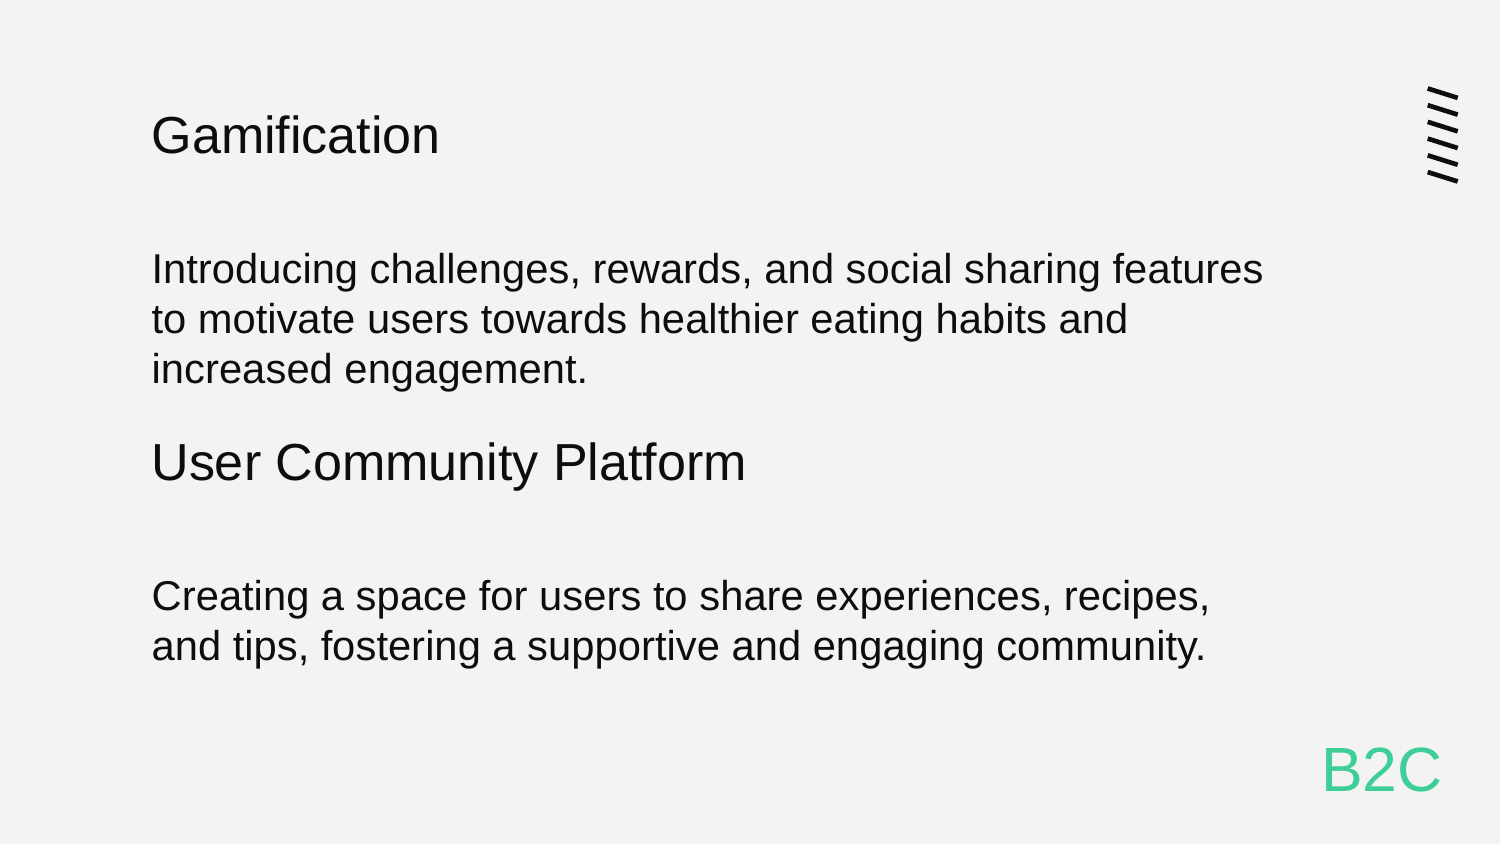

# Gamification
Introducing challenges, rewards, and social sharing features to motivate users towards healthier eating habits and increased engagement.
User Community Platform
Creating a space for users to share experiences, recipes, and tips, fostering a supportive and engaging community.
B2C